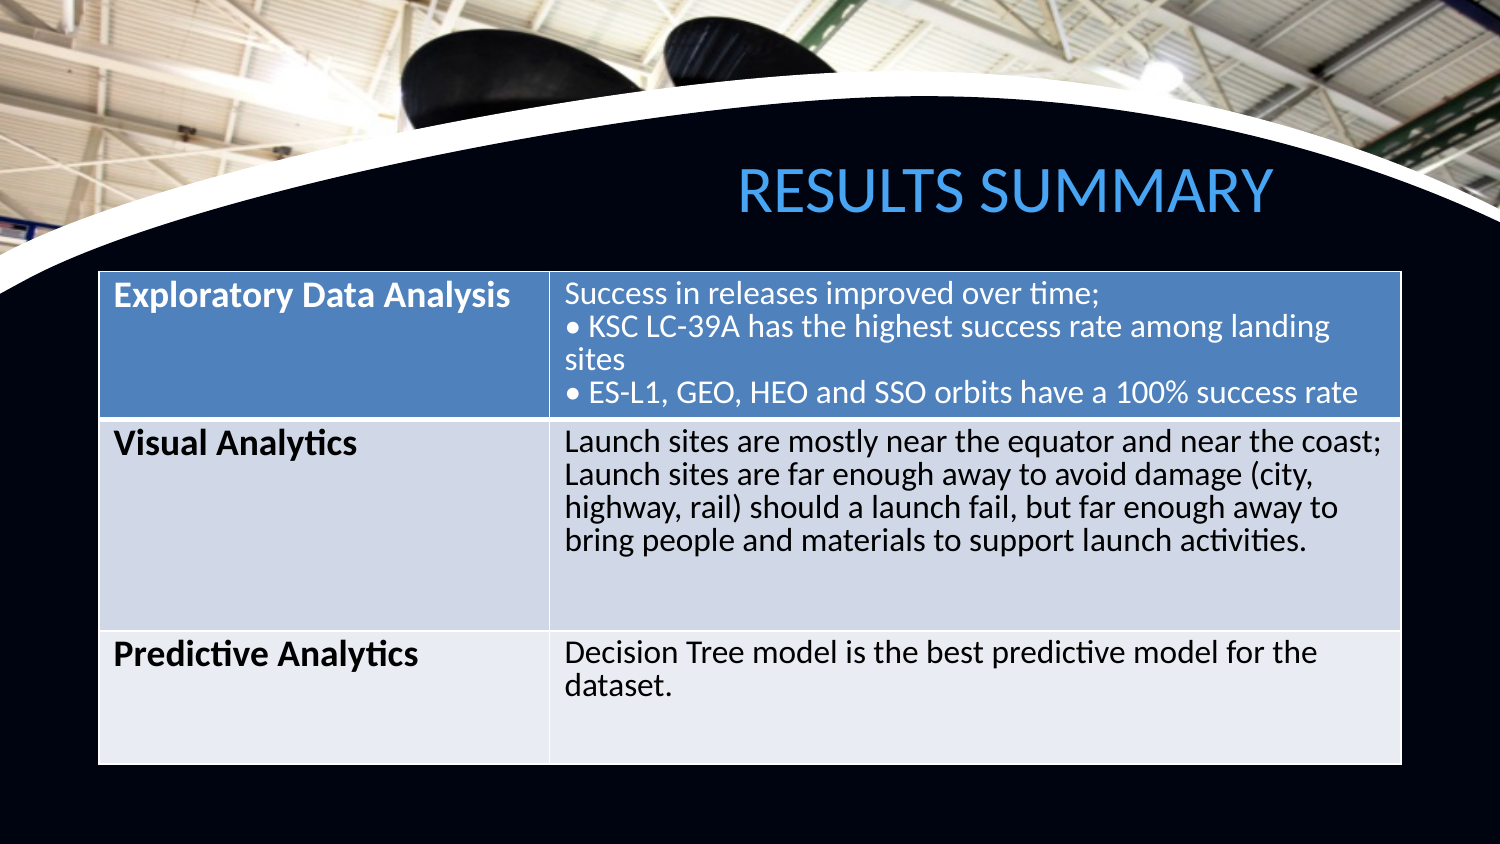

RESULTS SUMMARY
| Exploratory Data Analysis | Success in releases improved over time; • KSC LC-39A has the highest success rate among landing sites • ES-L1, GEO, HEO and SSO orbits have a 100% success rate |
| --- | --- |
| Visual Analytics | Launch sites are mostly near the equator and near the coast; Launch sites are far enough away to avoid damage (city, highway, rail) should a launch fail, but far enough away to bring people and materials to support launch activities. |
| Predictive Analytics | Decision Tree model is the best predictive model for the dataset. |